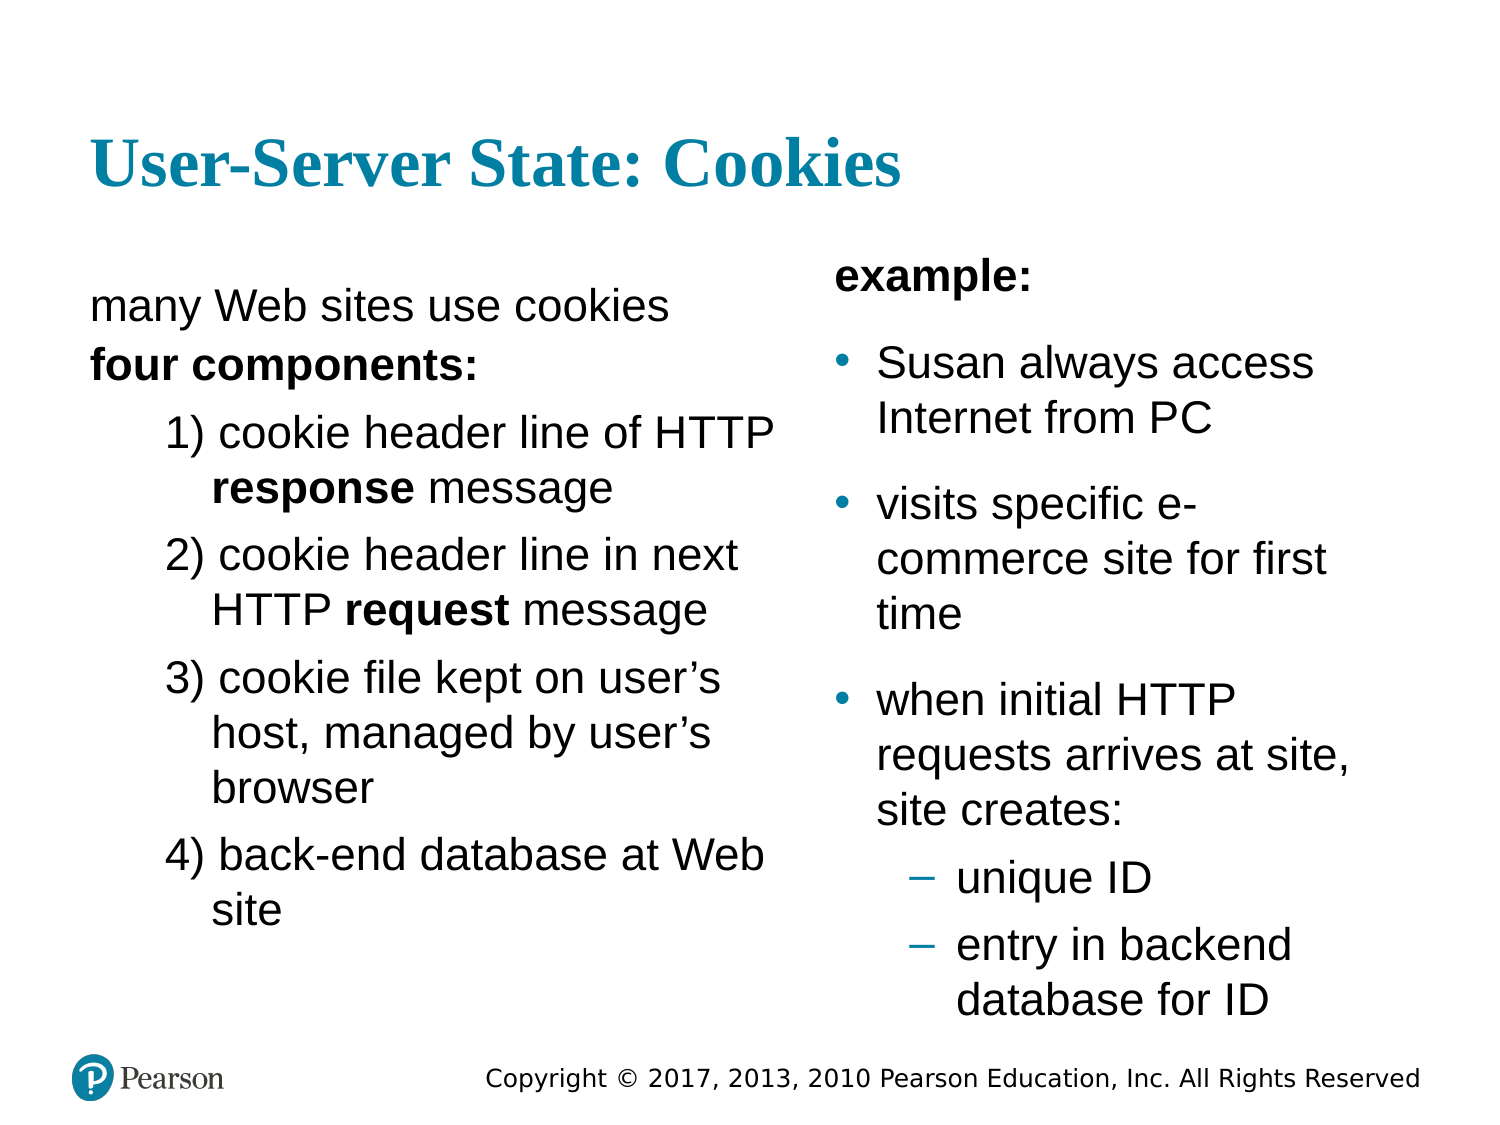

User-Server State: Cookies
example:
Susan always access Internet from P C
visits specific e-commerce site for first time
when initial H T T P requests arrives at site, site creates:
unique I D
entry in backend database for I D
many Web sites use cookies
four components:
1) cookie header line of H T T P response message
2) cookie header line in next H T T P request message
3) cookie file kept on user’s host, managed by user’s browser
4) back-end database at Web site